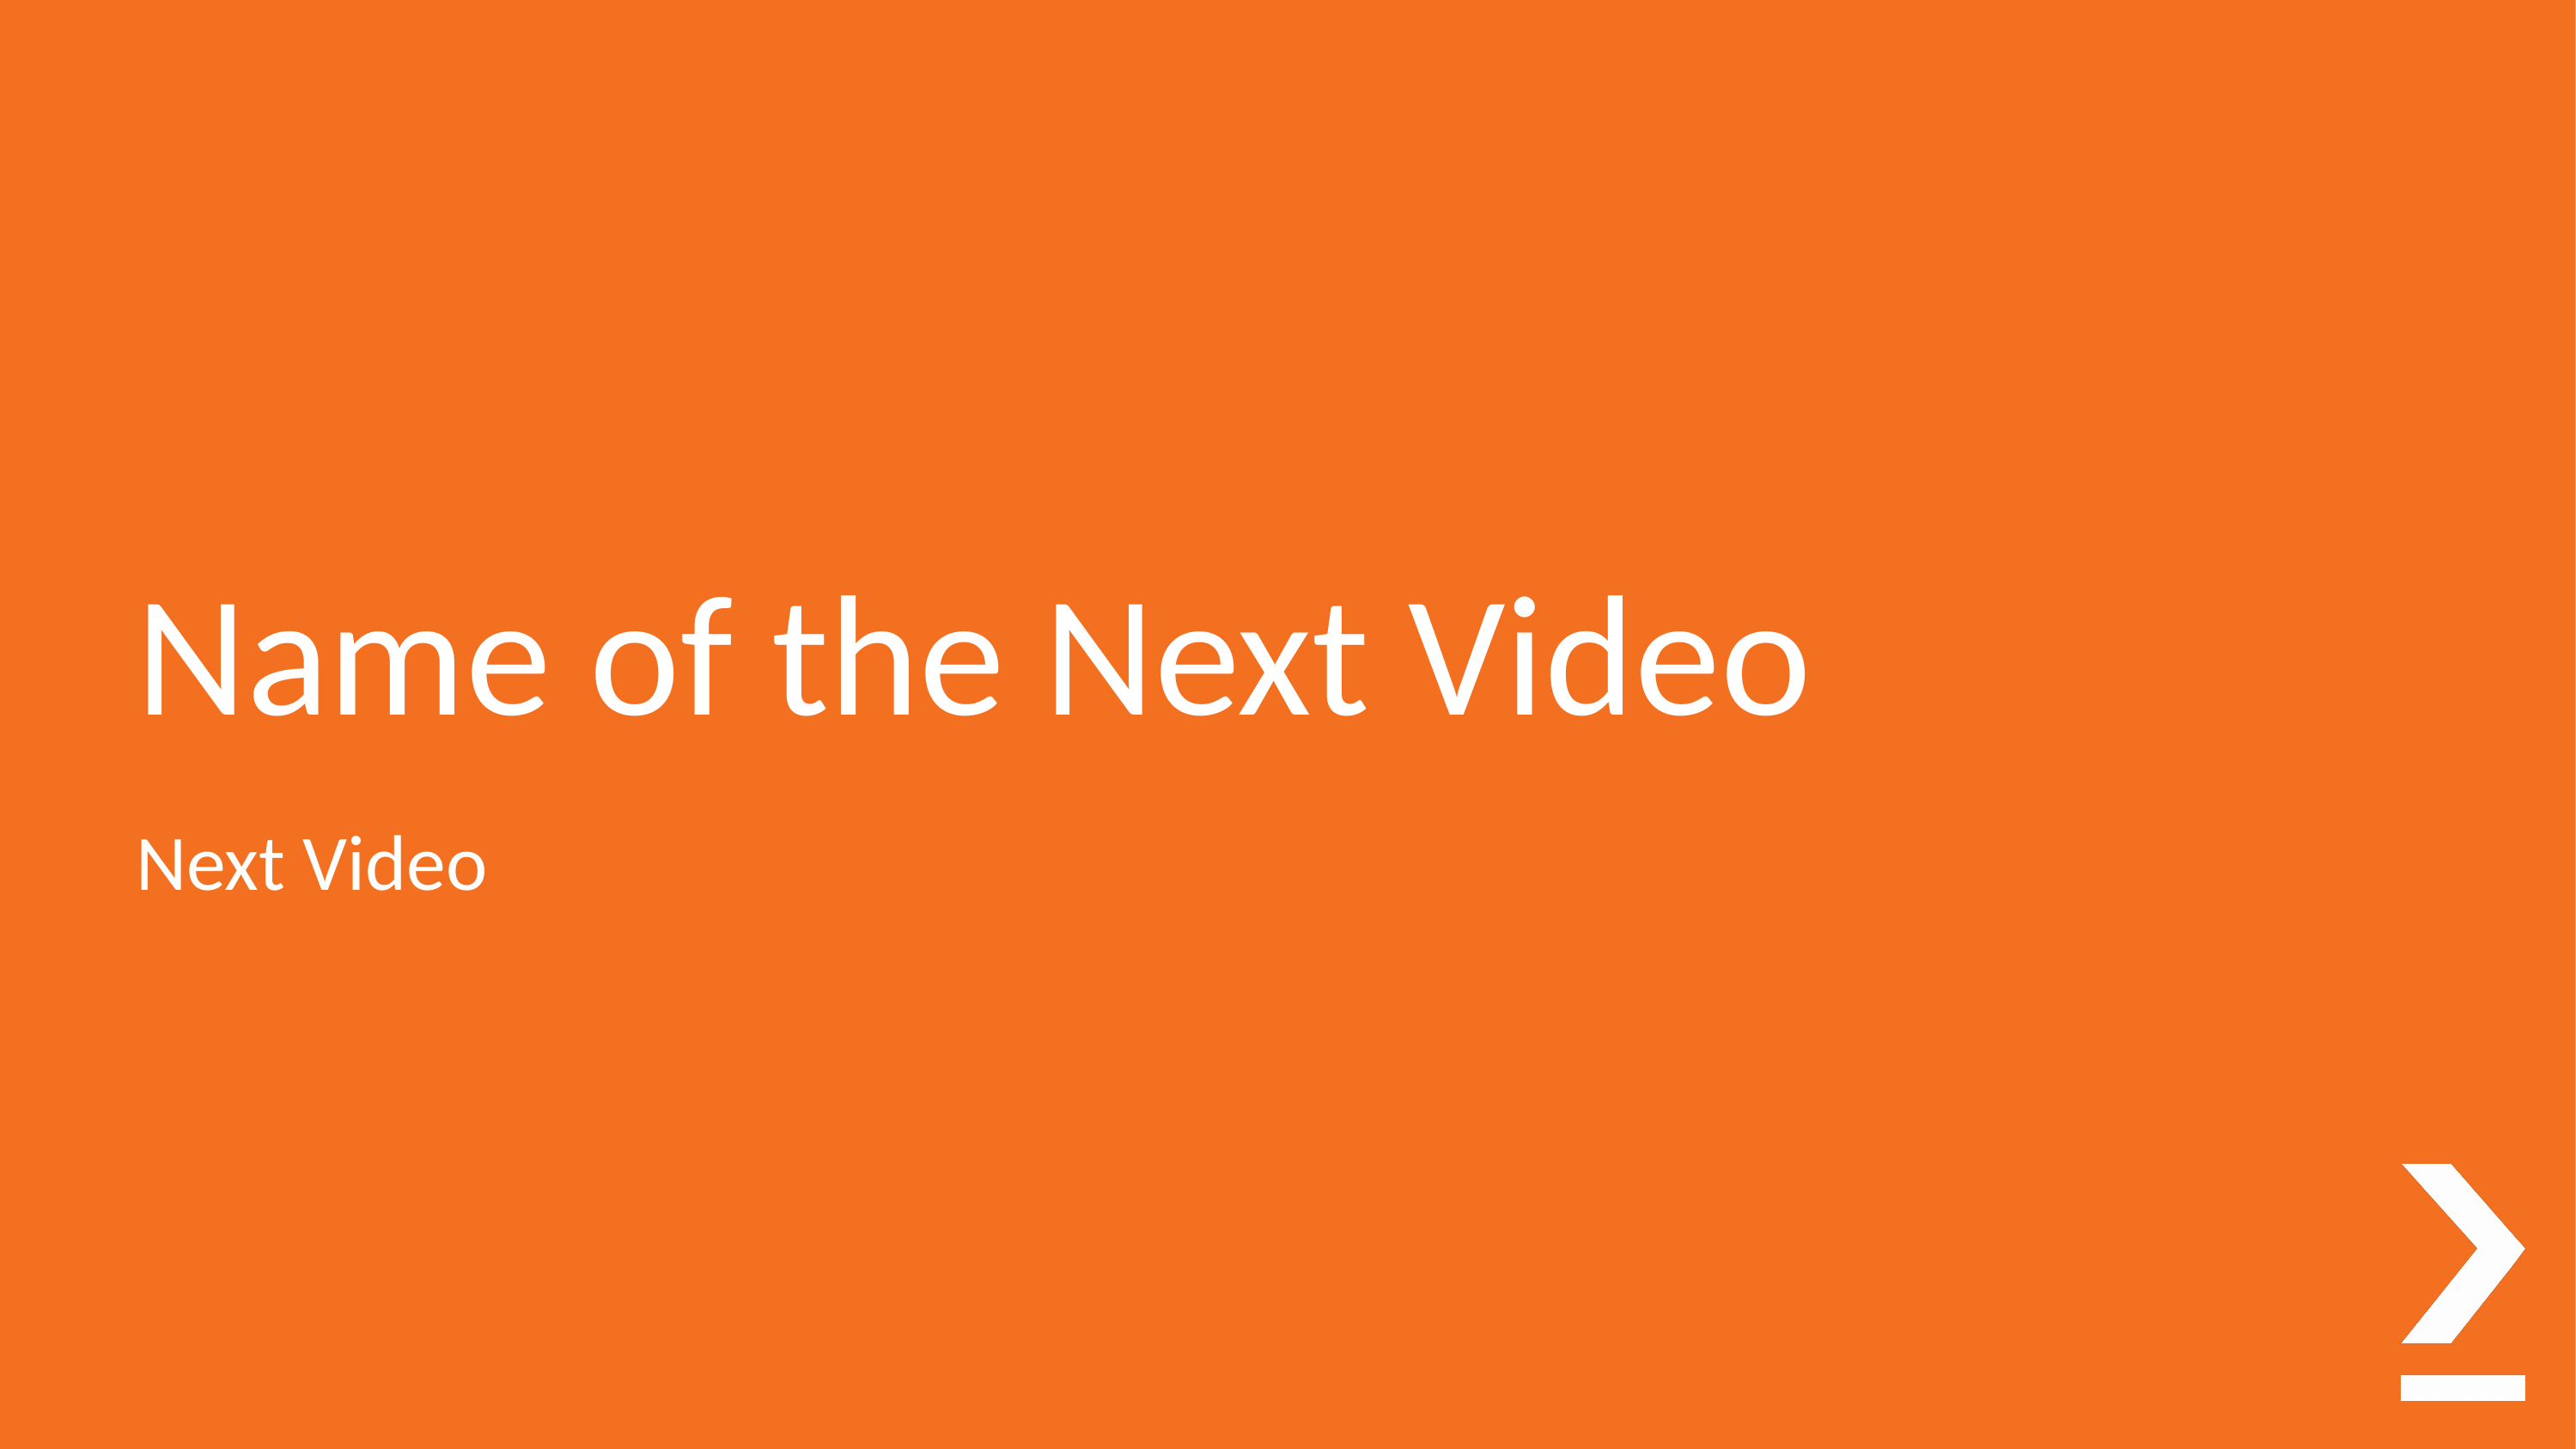

# Name of the Next Video
Next Video